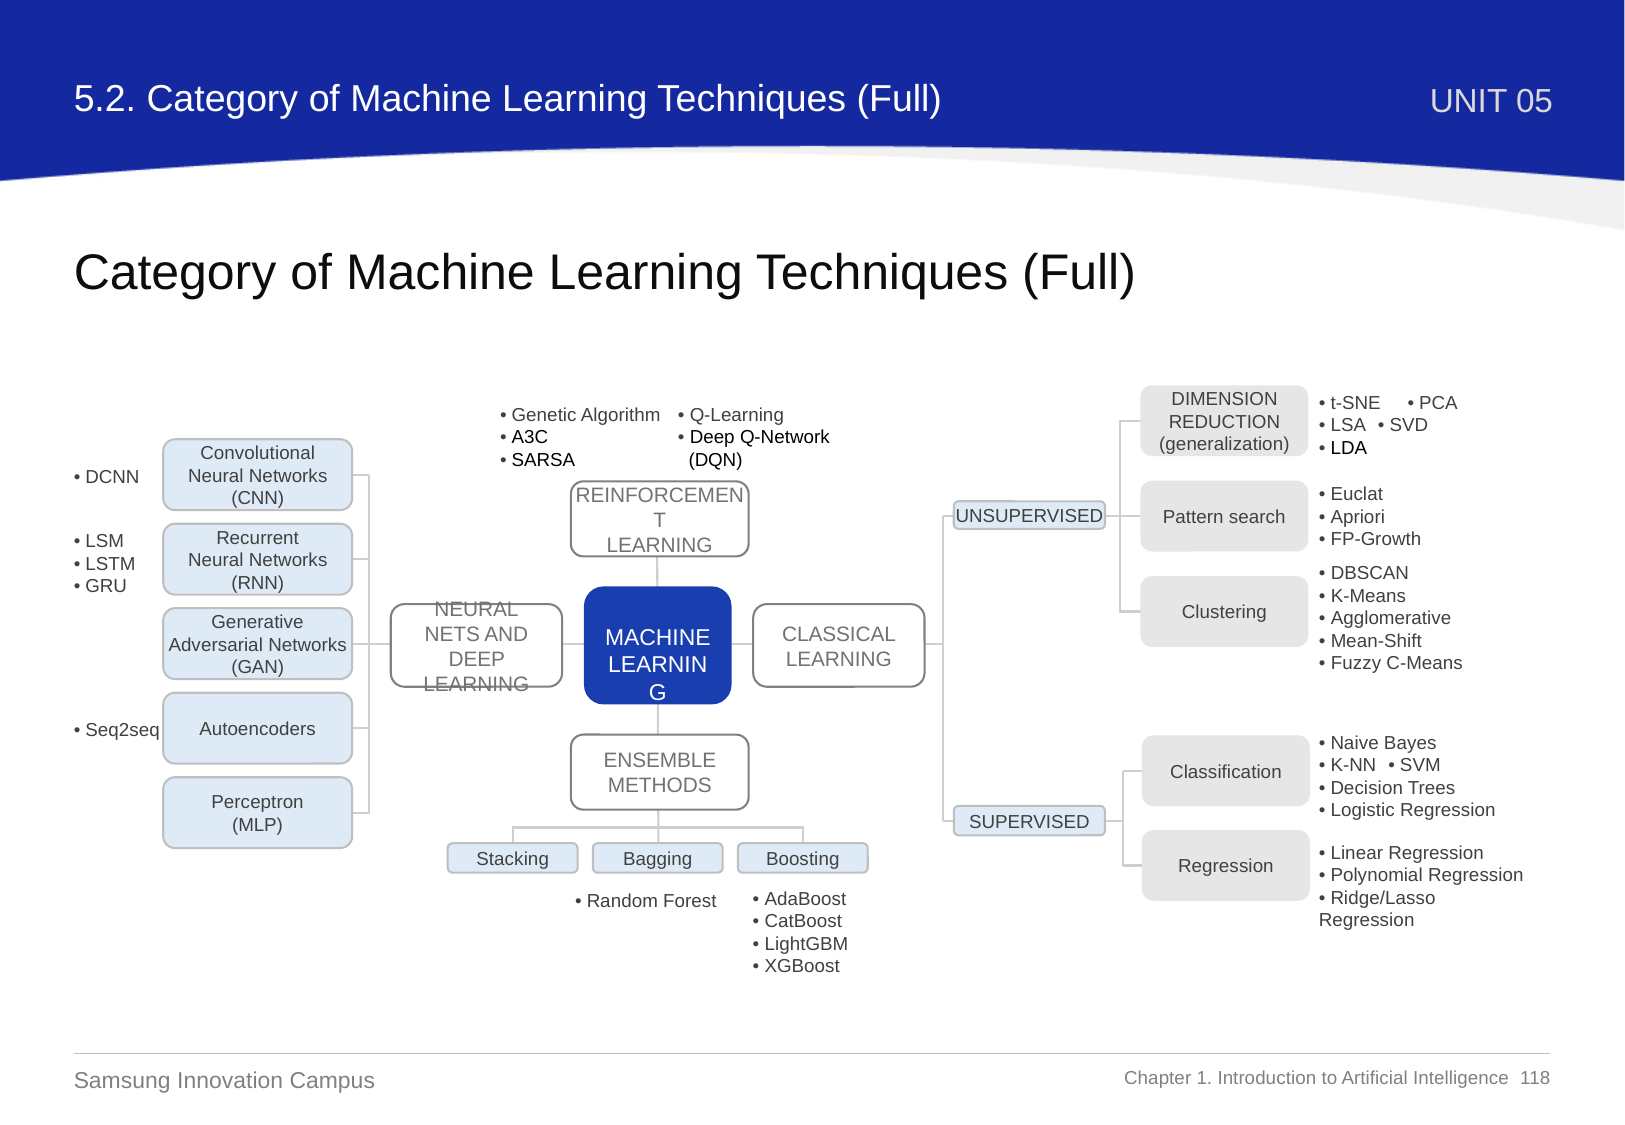

5.2. Category of Machine Learning Techniques (Full)
UNIT 05
Category of Machine Learning Techniques (Full)
DIMENSION REDUCTION
(generalization)
• t-SNE	• PCA
• LSA 	• SVD
• LDA
• Genetic Algorithm
• A3C
• SARSA
• Q-Learning
• Deep Q-Network
  (DQN)
Convolutional
Neural Networks
(CNN)
• DCNN
Pattern search
REINFORCEMENT
LEARNING
• Euclat
• Apriori
• FP-Growth
UNSUPERVISED
Recurrent
Neural Networks
(RNN)
• LSM
• LSTM
• GRU
• DBSCAN
• K-Means
• Agglomerative
• Mean-Shift
• Fuzzy C-Means
Clustering

NEURAL
NETS AND
DEEP LEARNING
CLASSICAL
LEARNING
Generative
Adversarial Networks
(GAN)
MACHINE
LEARNING
Autoencoders
• Seq2seq
• Naive Bayes
• K-NN	  • SVM
• Decision Trees
• Logistic Regression
ENSEMBLE
METHODS
Classification
Perceptron
(MLP)
SUPERVISED
Regression
• Linear Regression
• Polynomial Regression
• Ridge/Lasso Regression
Stacking
Bagging
Boosting

• AdaBoost
• CatBoost
• LightGBM
• XGBoost
• Random Forest